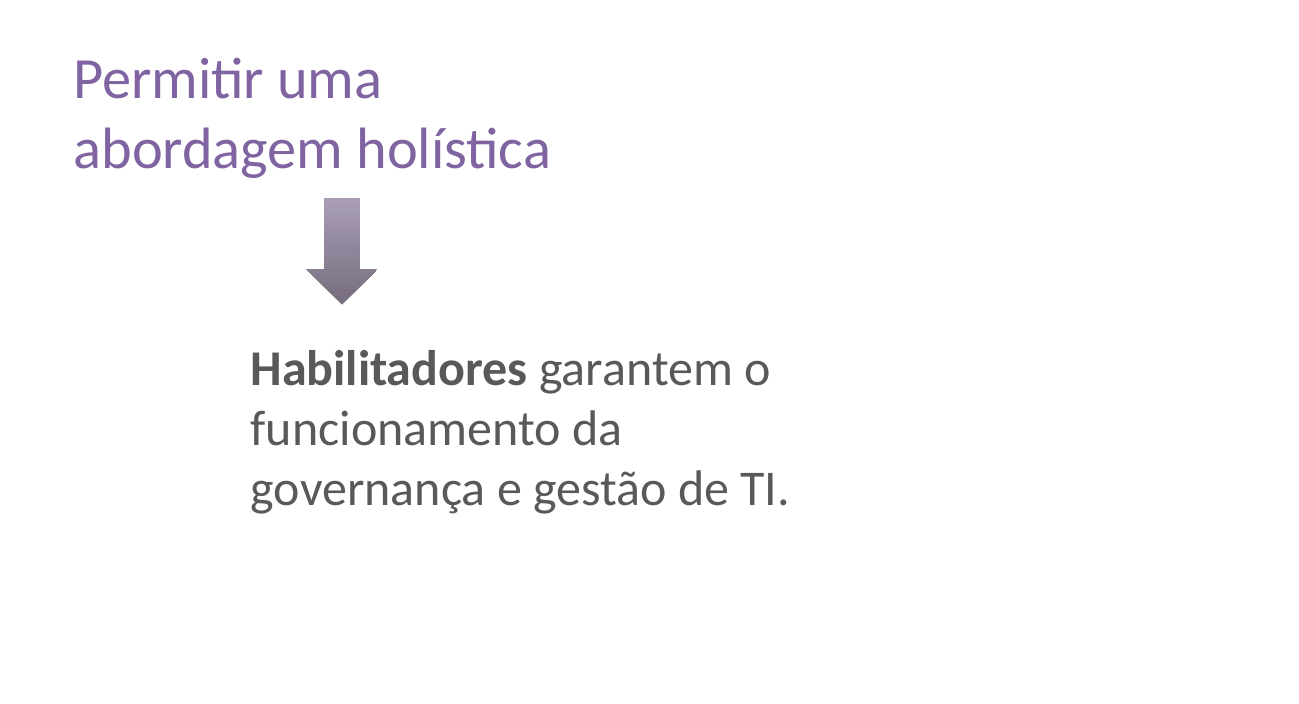

Permitir uma abordagem holística

Habilitadores garantem o funcionamento da governança e gestão de TI.